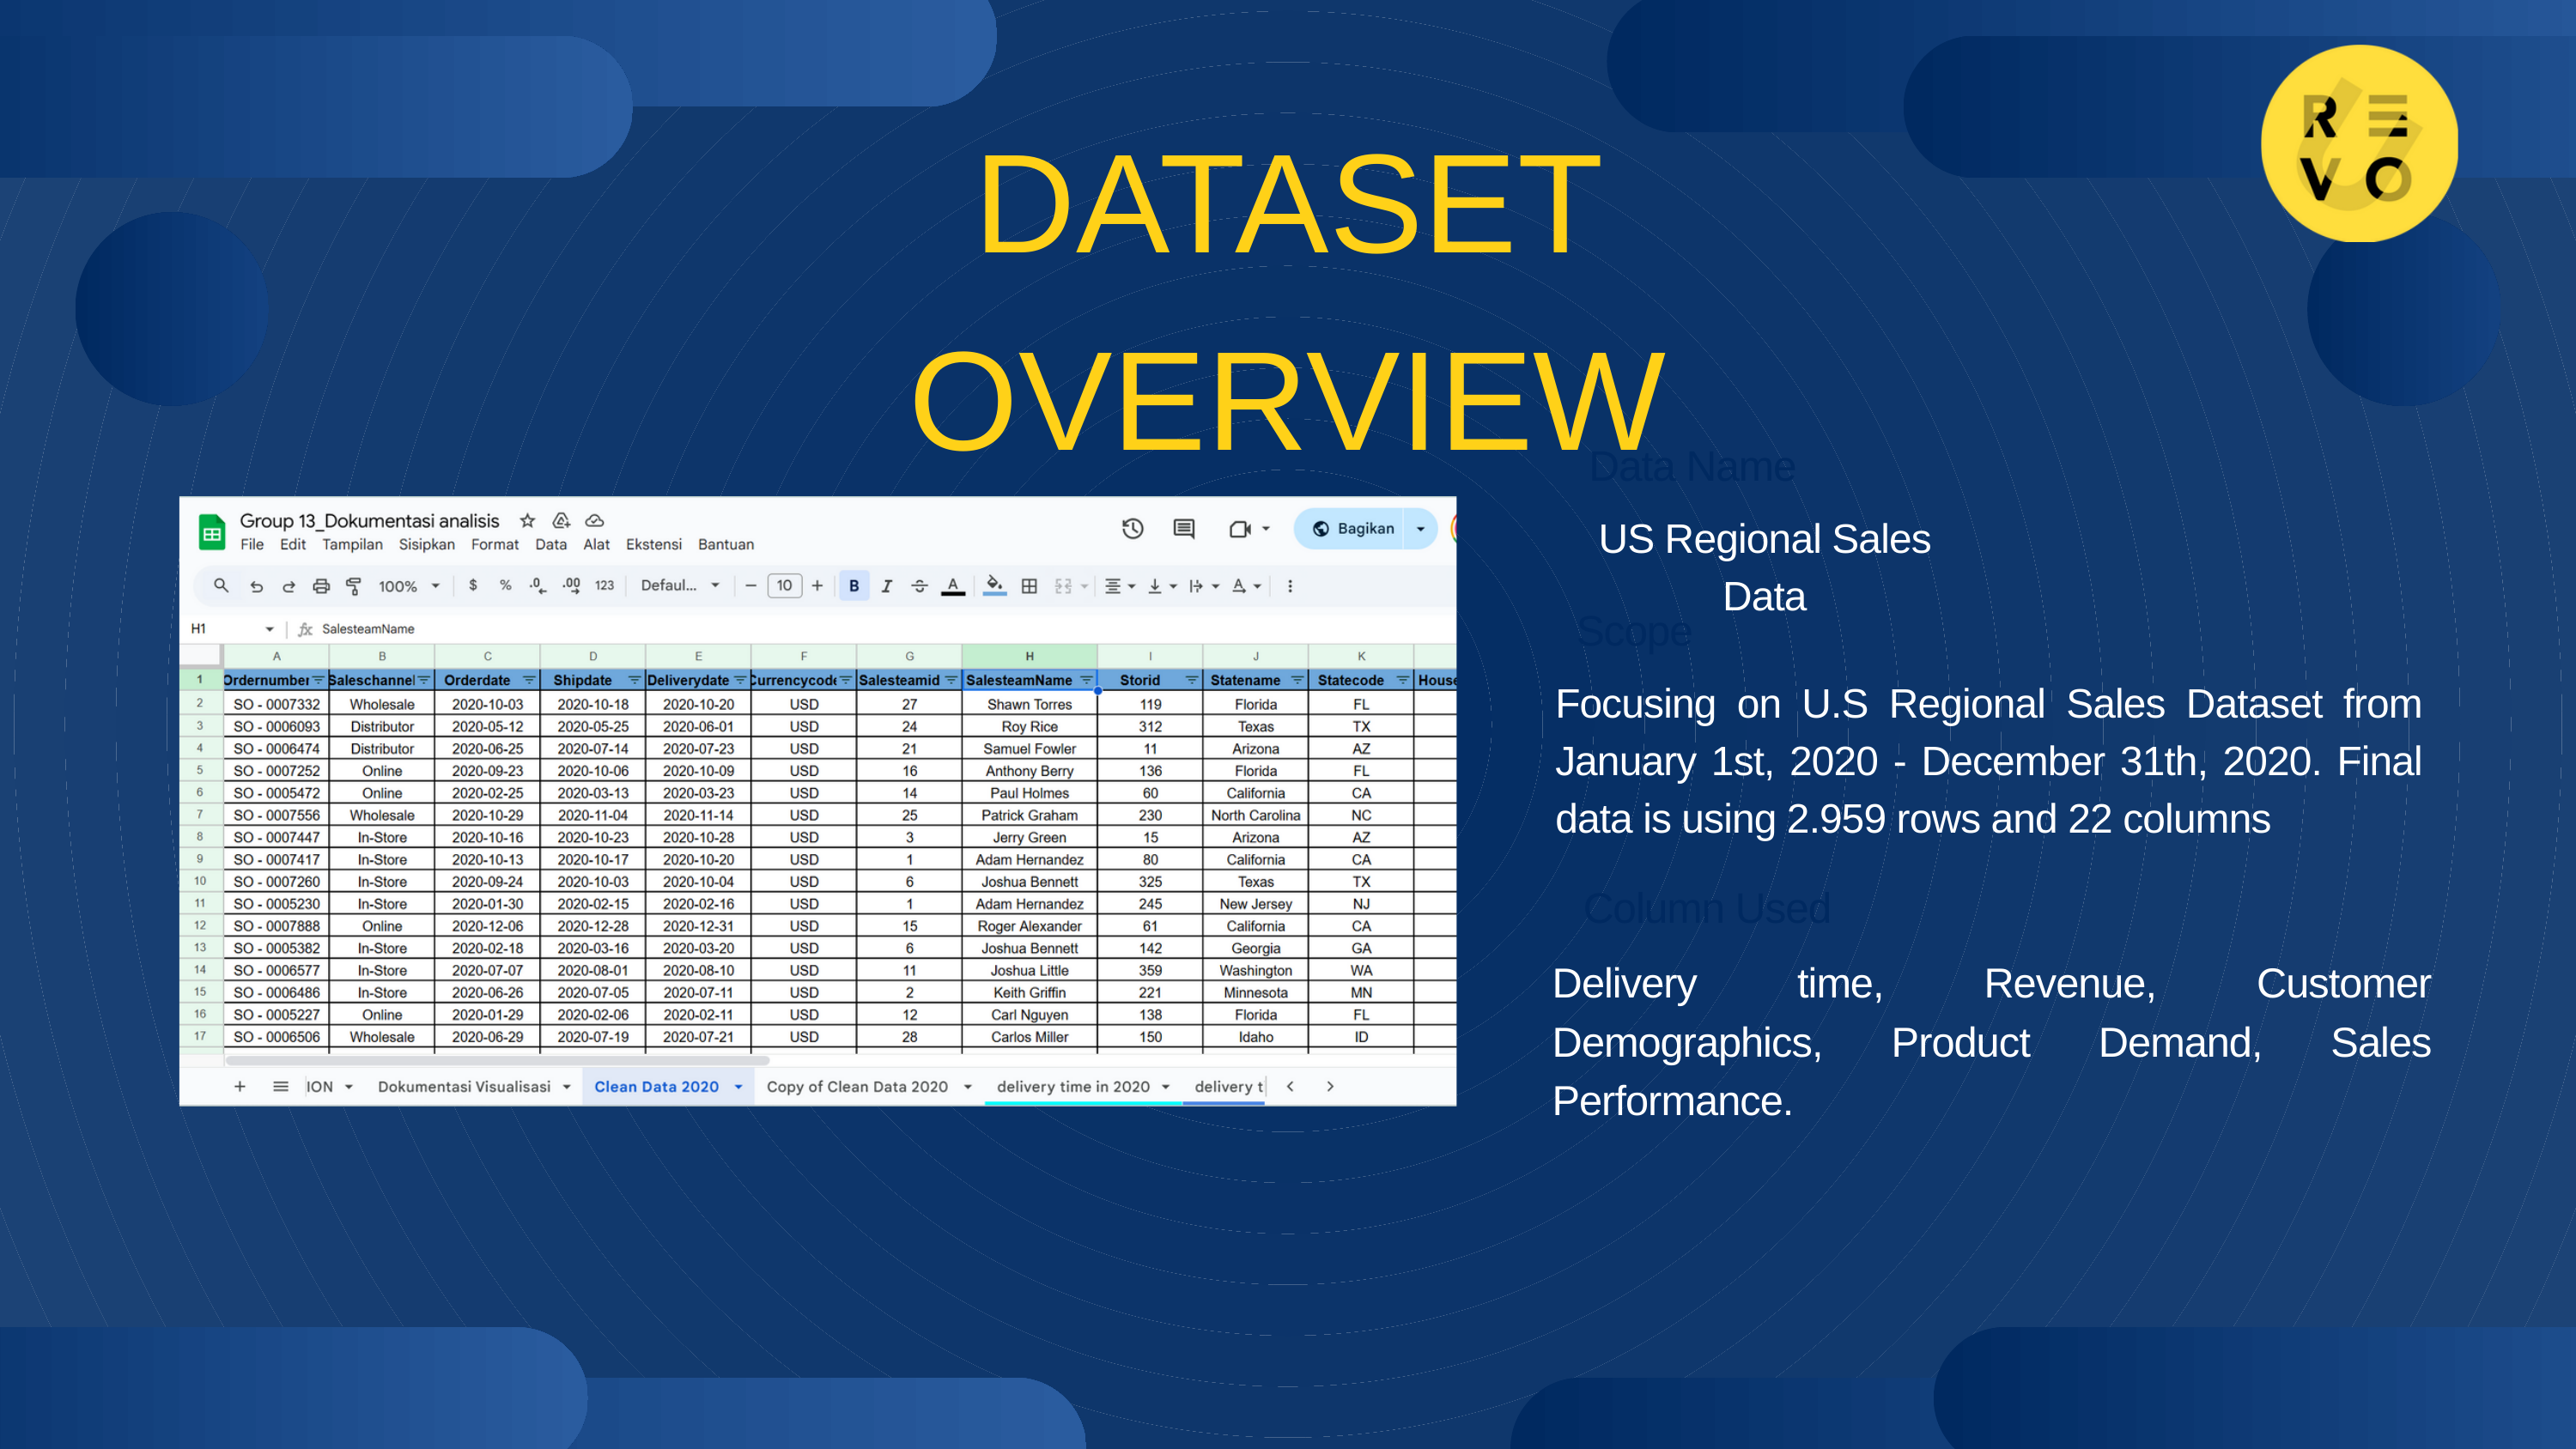

DATASET OVERVIEW

Data Name
US Regional Sales Data

Scope
Focusing on U.S Regional Sales Dataset from January 1st, 2020 - December 31th, 2020. Final data is using 2.959 rows and 22 columns
Column Used
Delivery time, Revenue, Customer Demographics, Product Demand, Sales Performance.